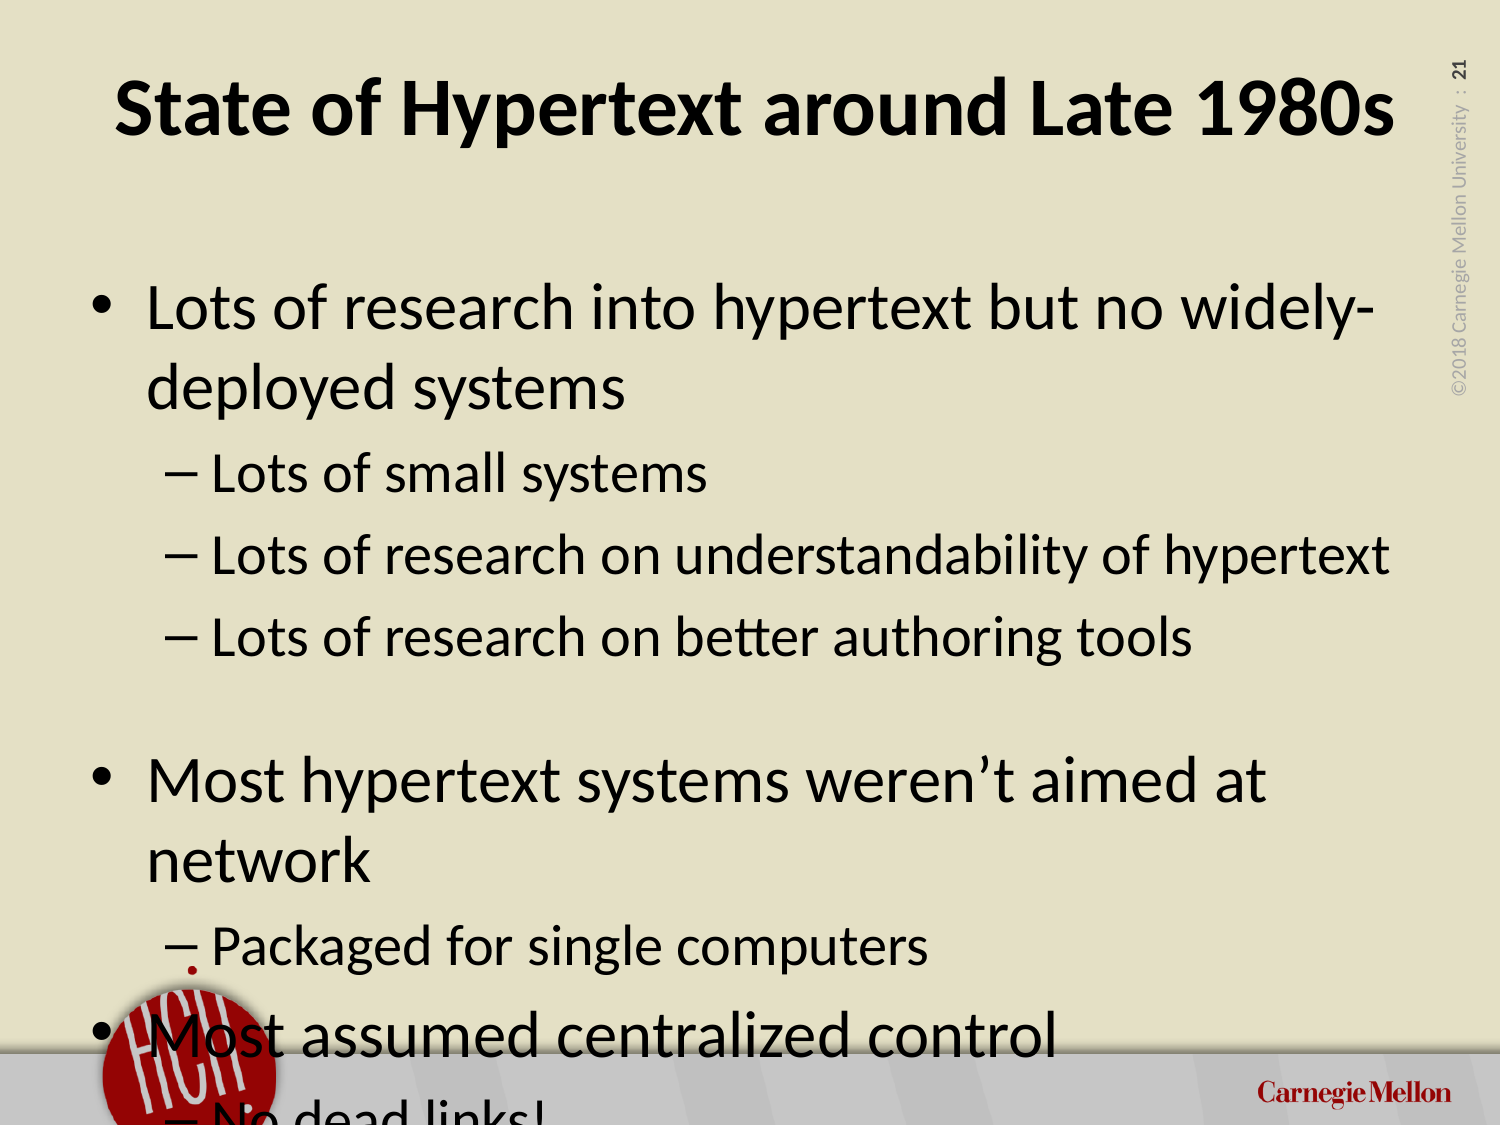

# State of Hypertext around Late 1980s
Lots of research into hypertext but no widely-deployed systems
Lots of small systems
Lots of research on understandability of hypertext
Lots of research on better authoring tools

Most hypertext systems weren’t aimed at network
Packaged for single computers
Most assumed centralized control
No dead links!